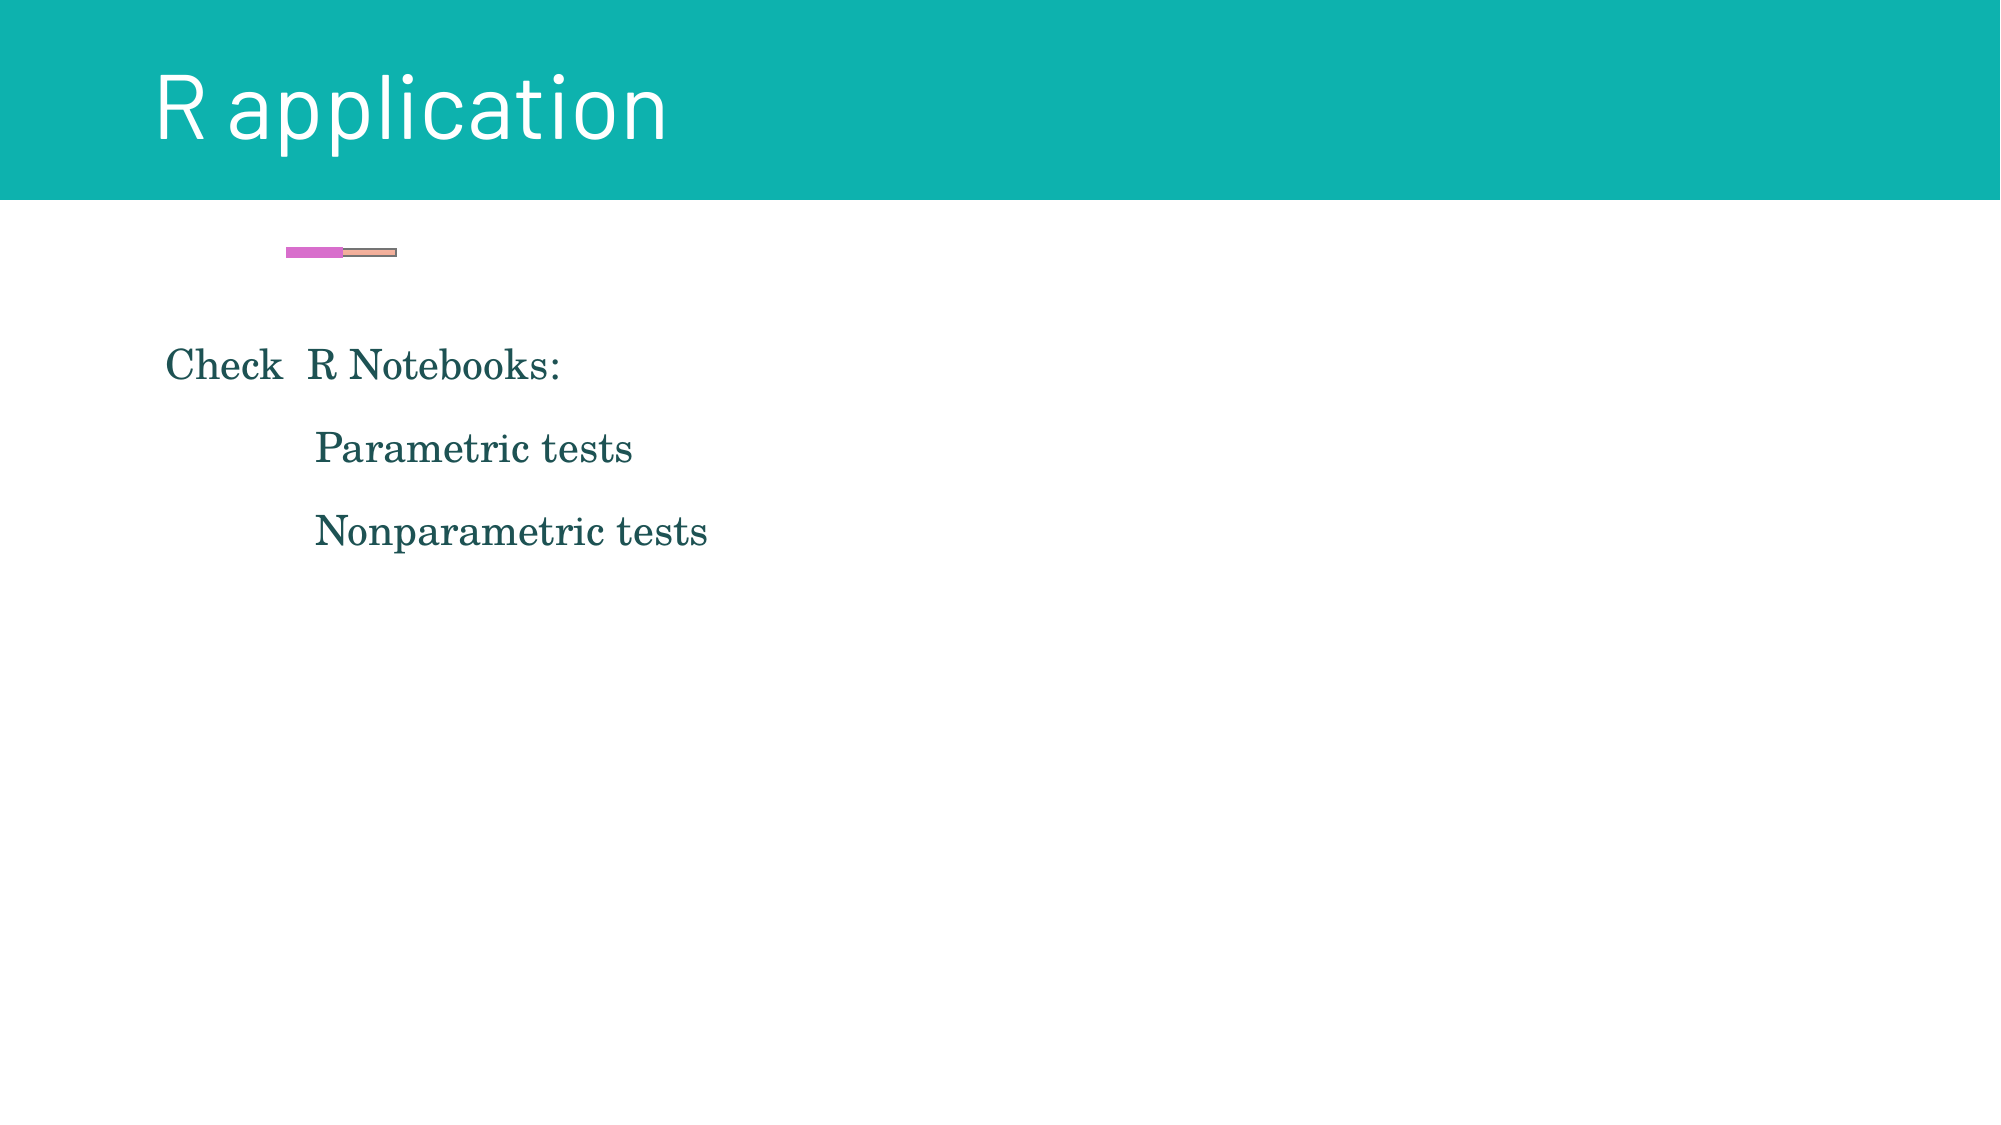

# R application
Check  R Notebooks:
	Parametric tests
	Nonparametric tests